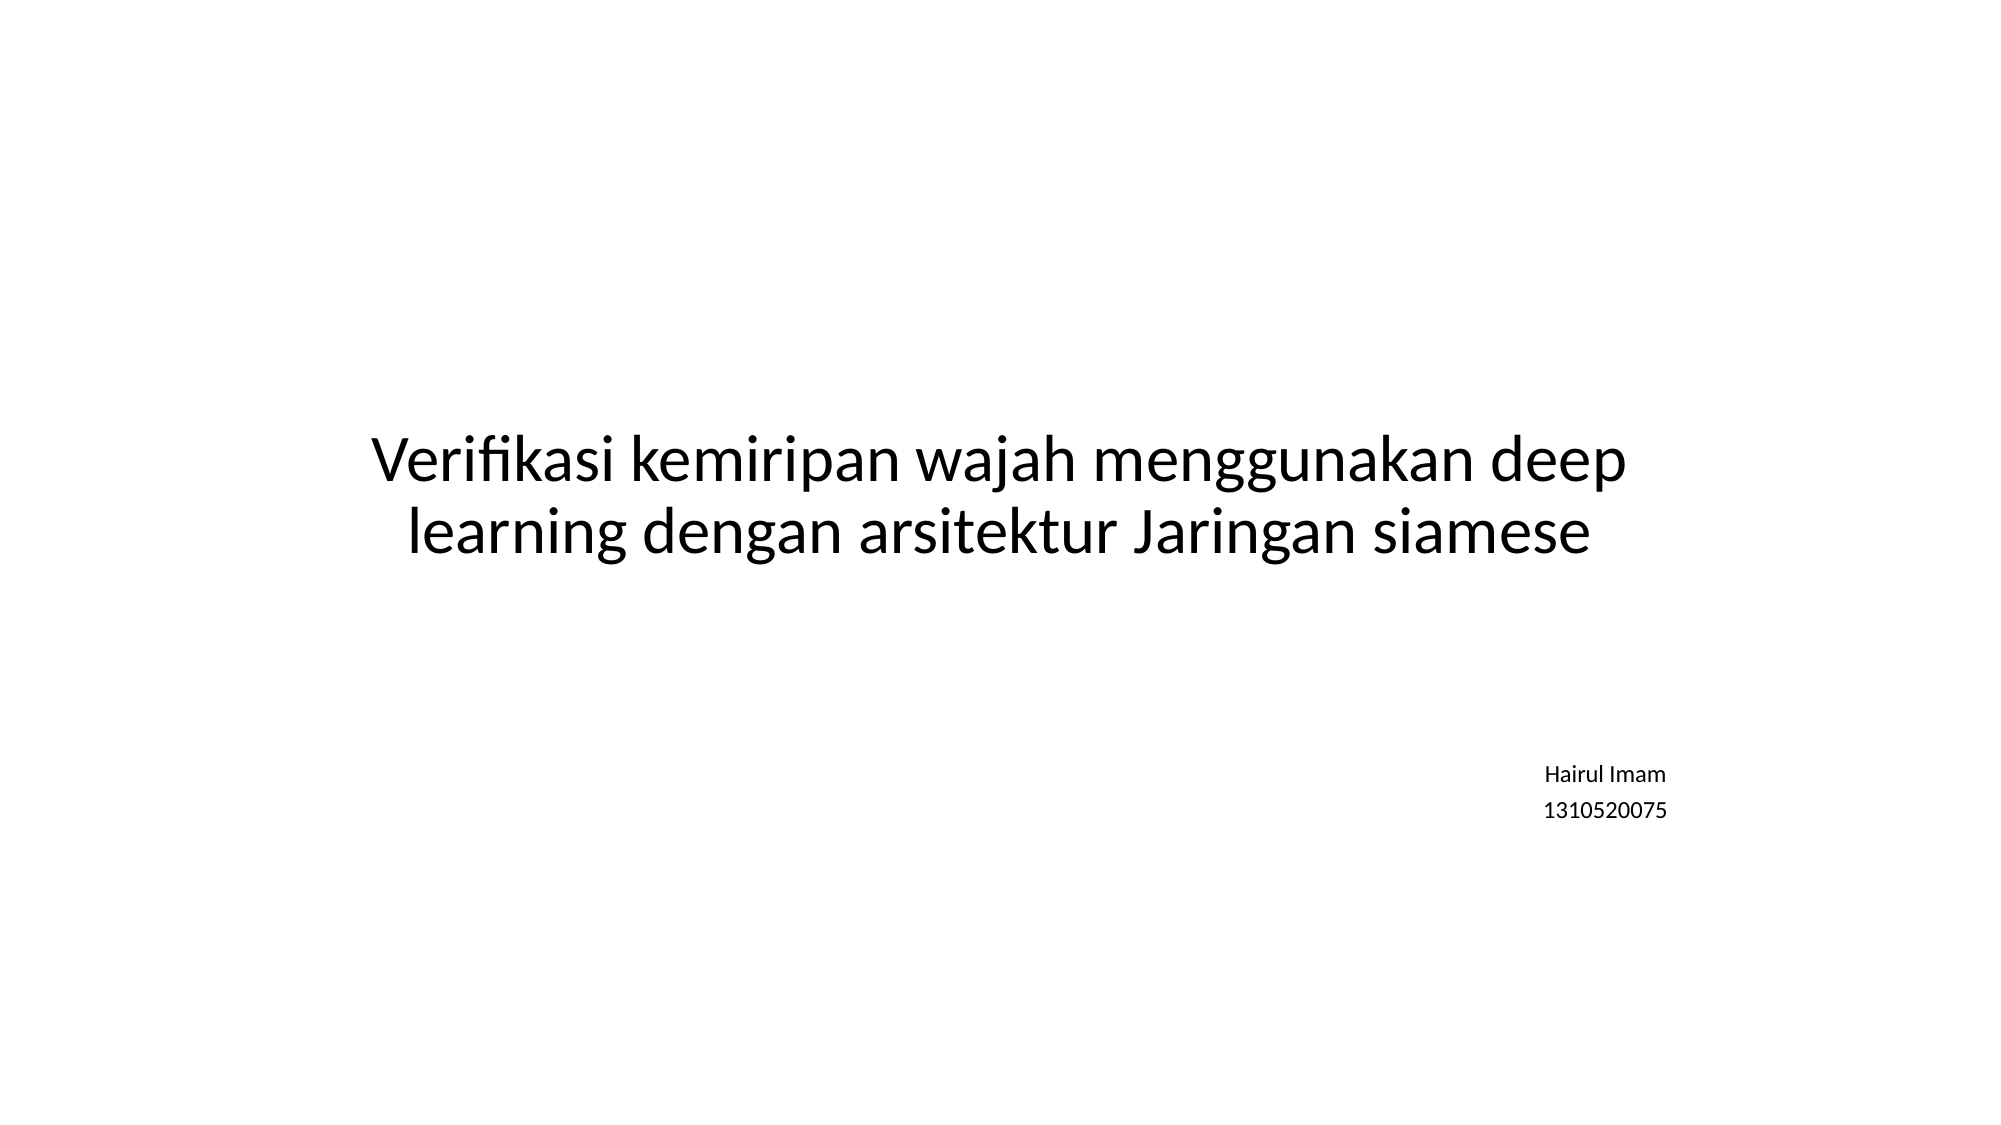

# Verifikasi kemiripan wajah menggunakan deep learning dengan arsitektur Jaringan siamese
Hairul Imam
1310520075